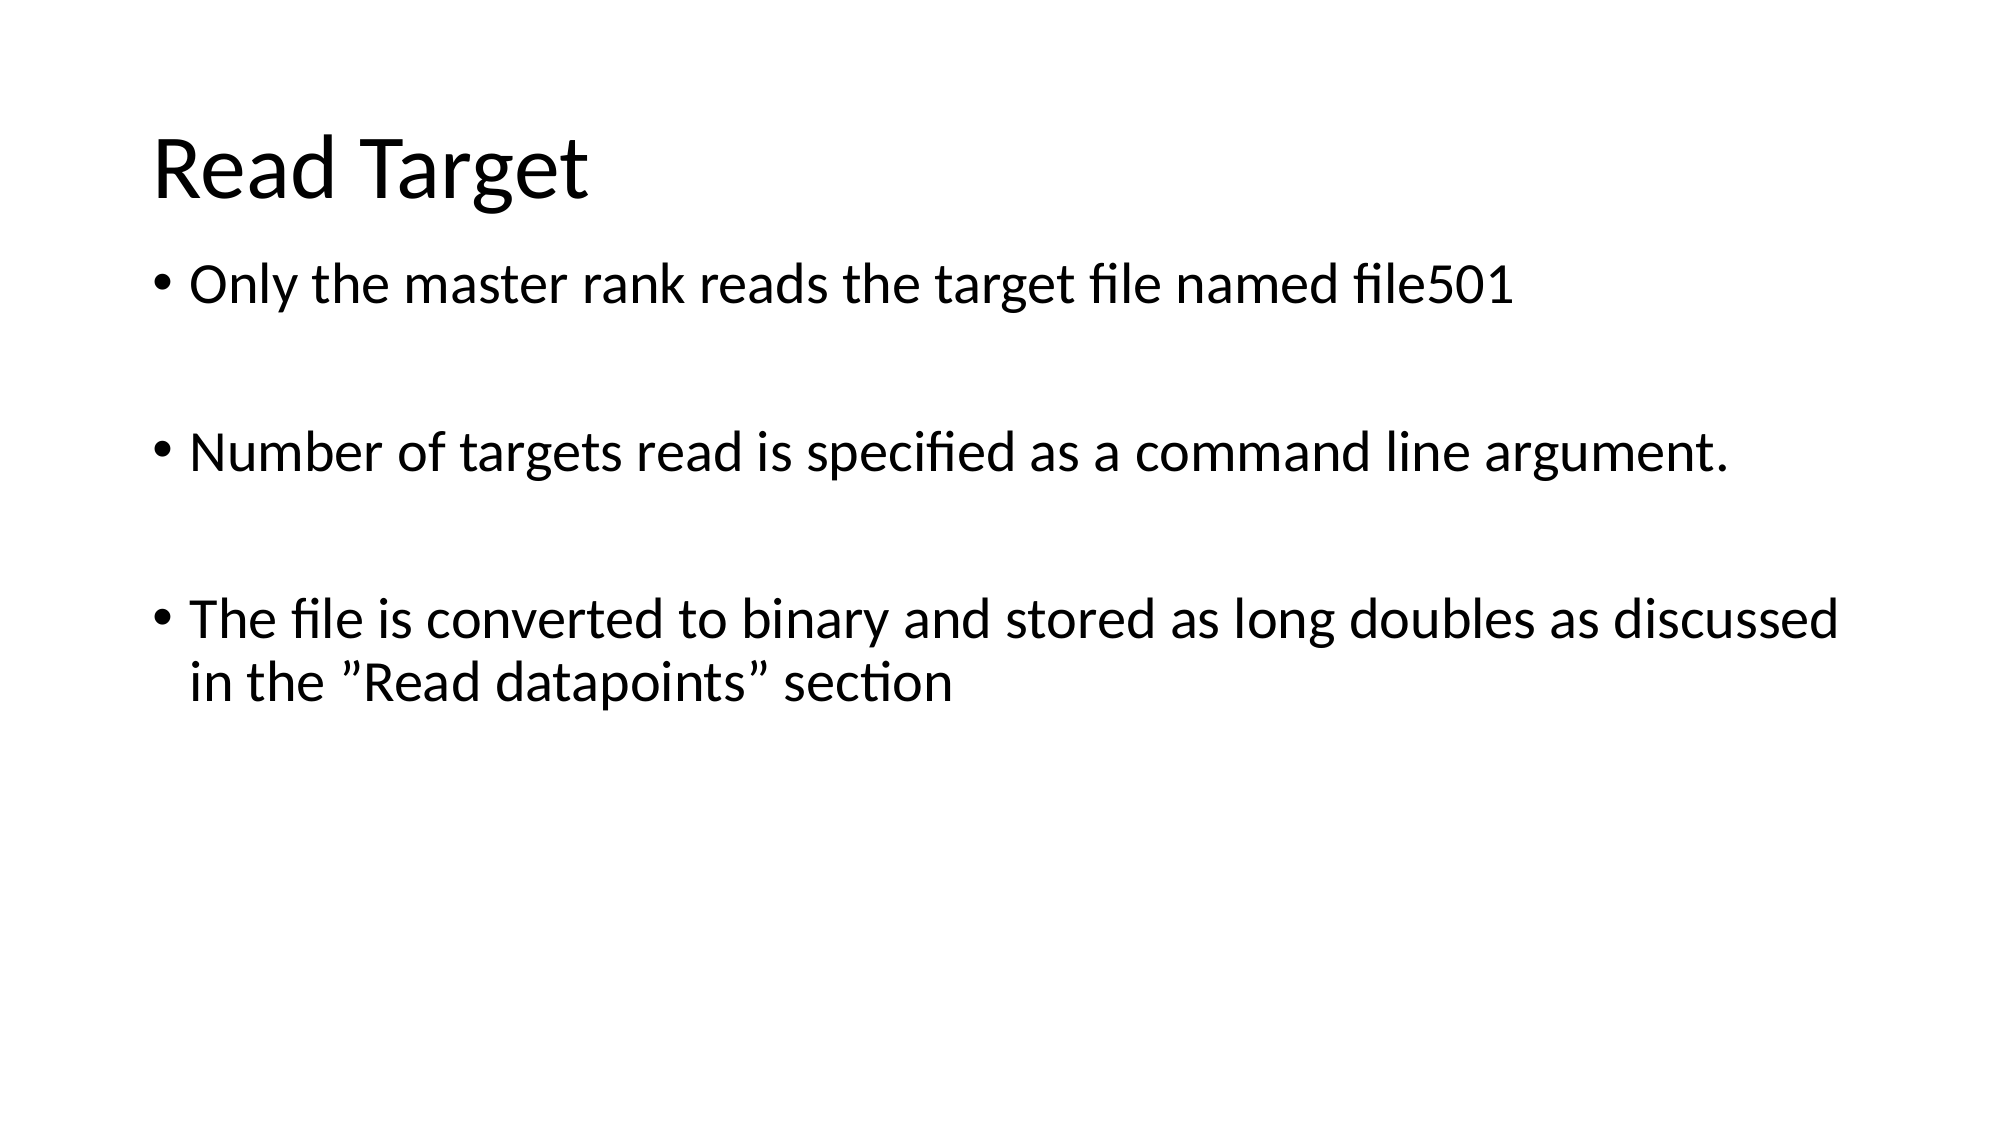

# Read Target
Only the master rank reads the target file named file501

Number of targets read is specified as a command line argument.

The file is converted to binary and stored as long doubles as discussed in the ”Read datapoints” section